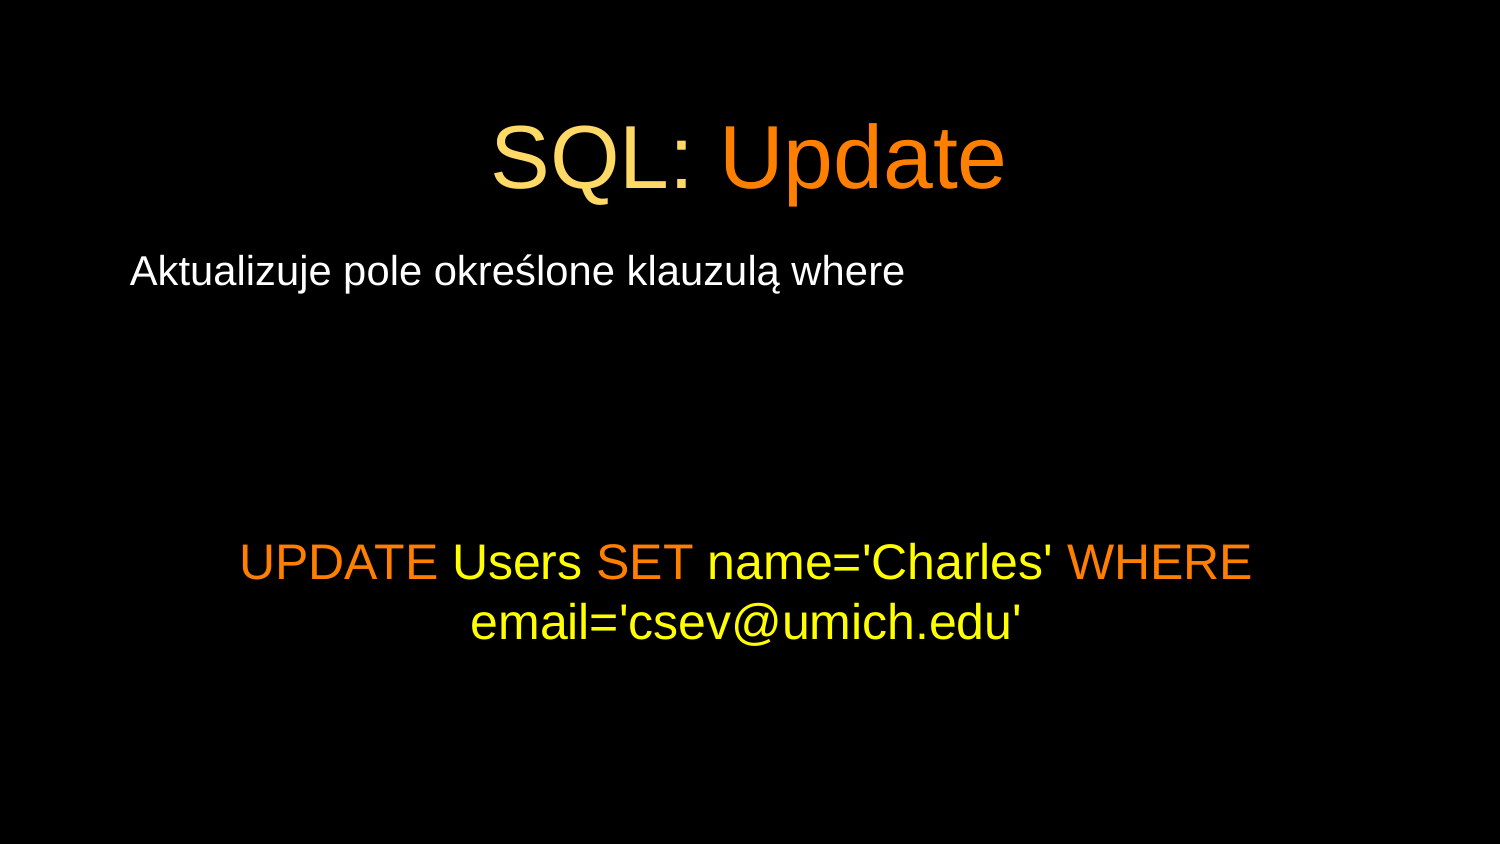

# SQL: Update
Aktualizuje pole określone klauzulą where
UPDATE Users SET name='Charles' WHERE email='csev@umich.edu'